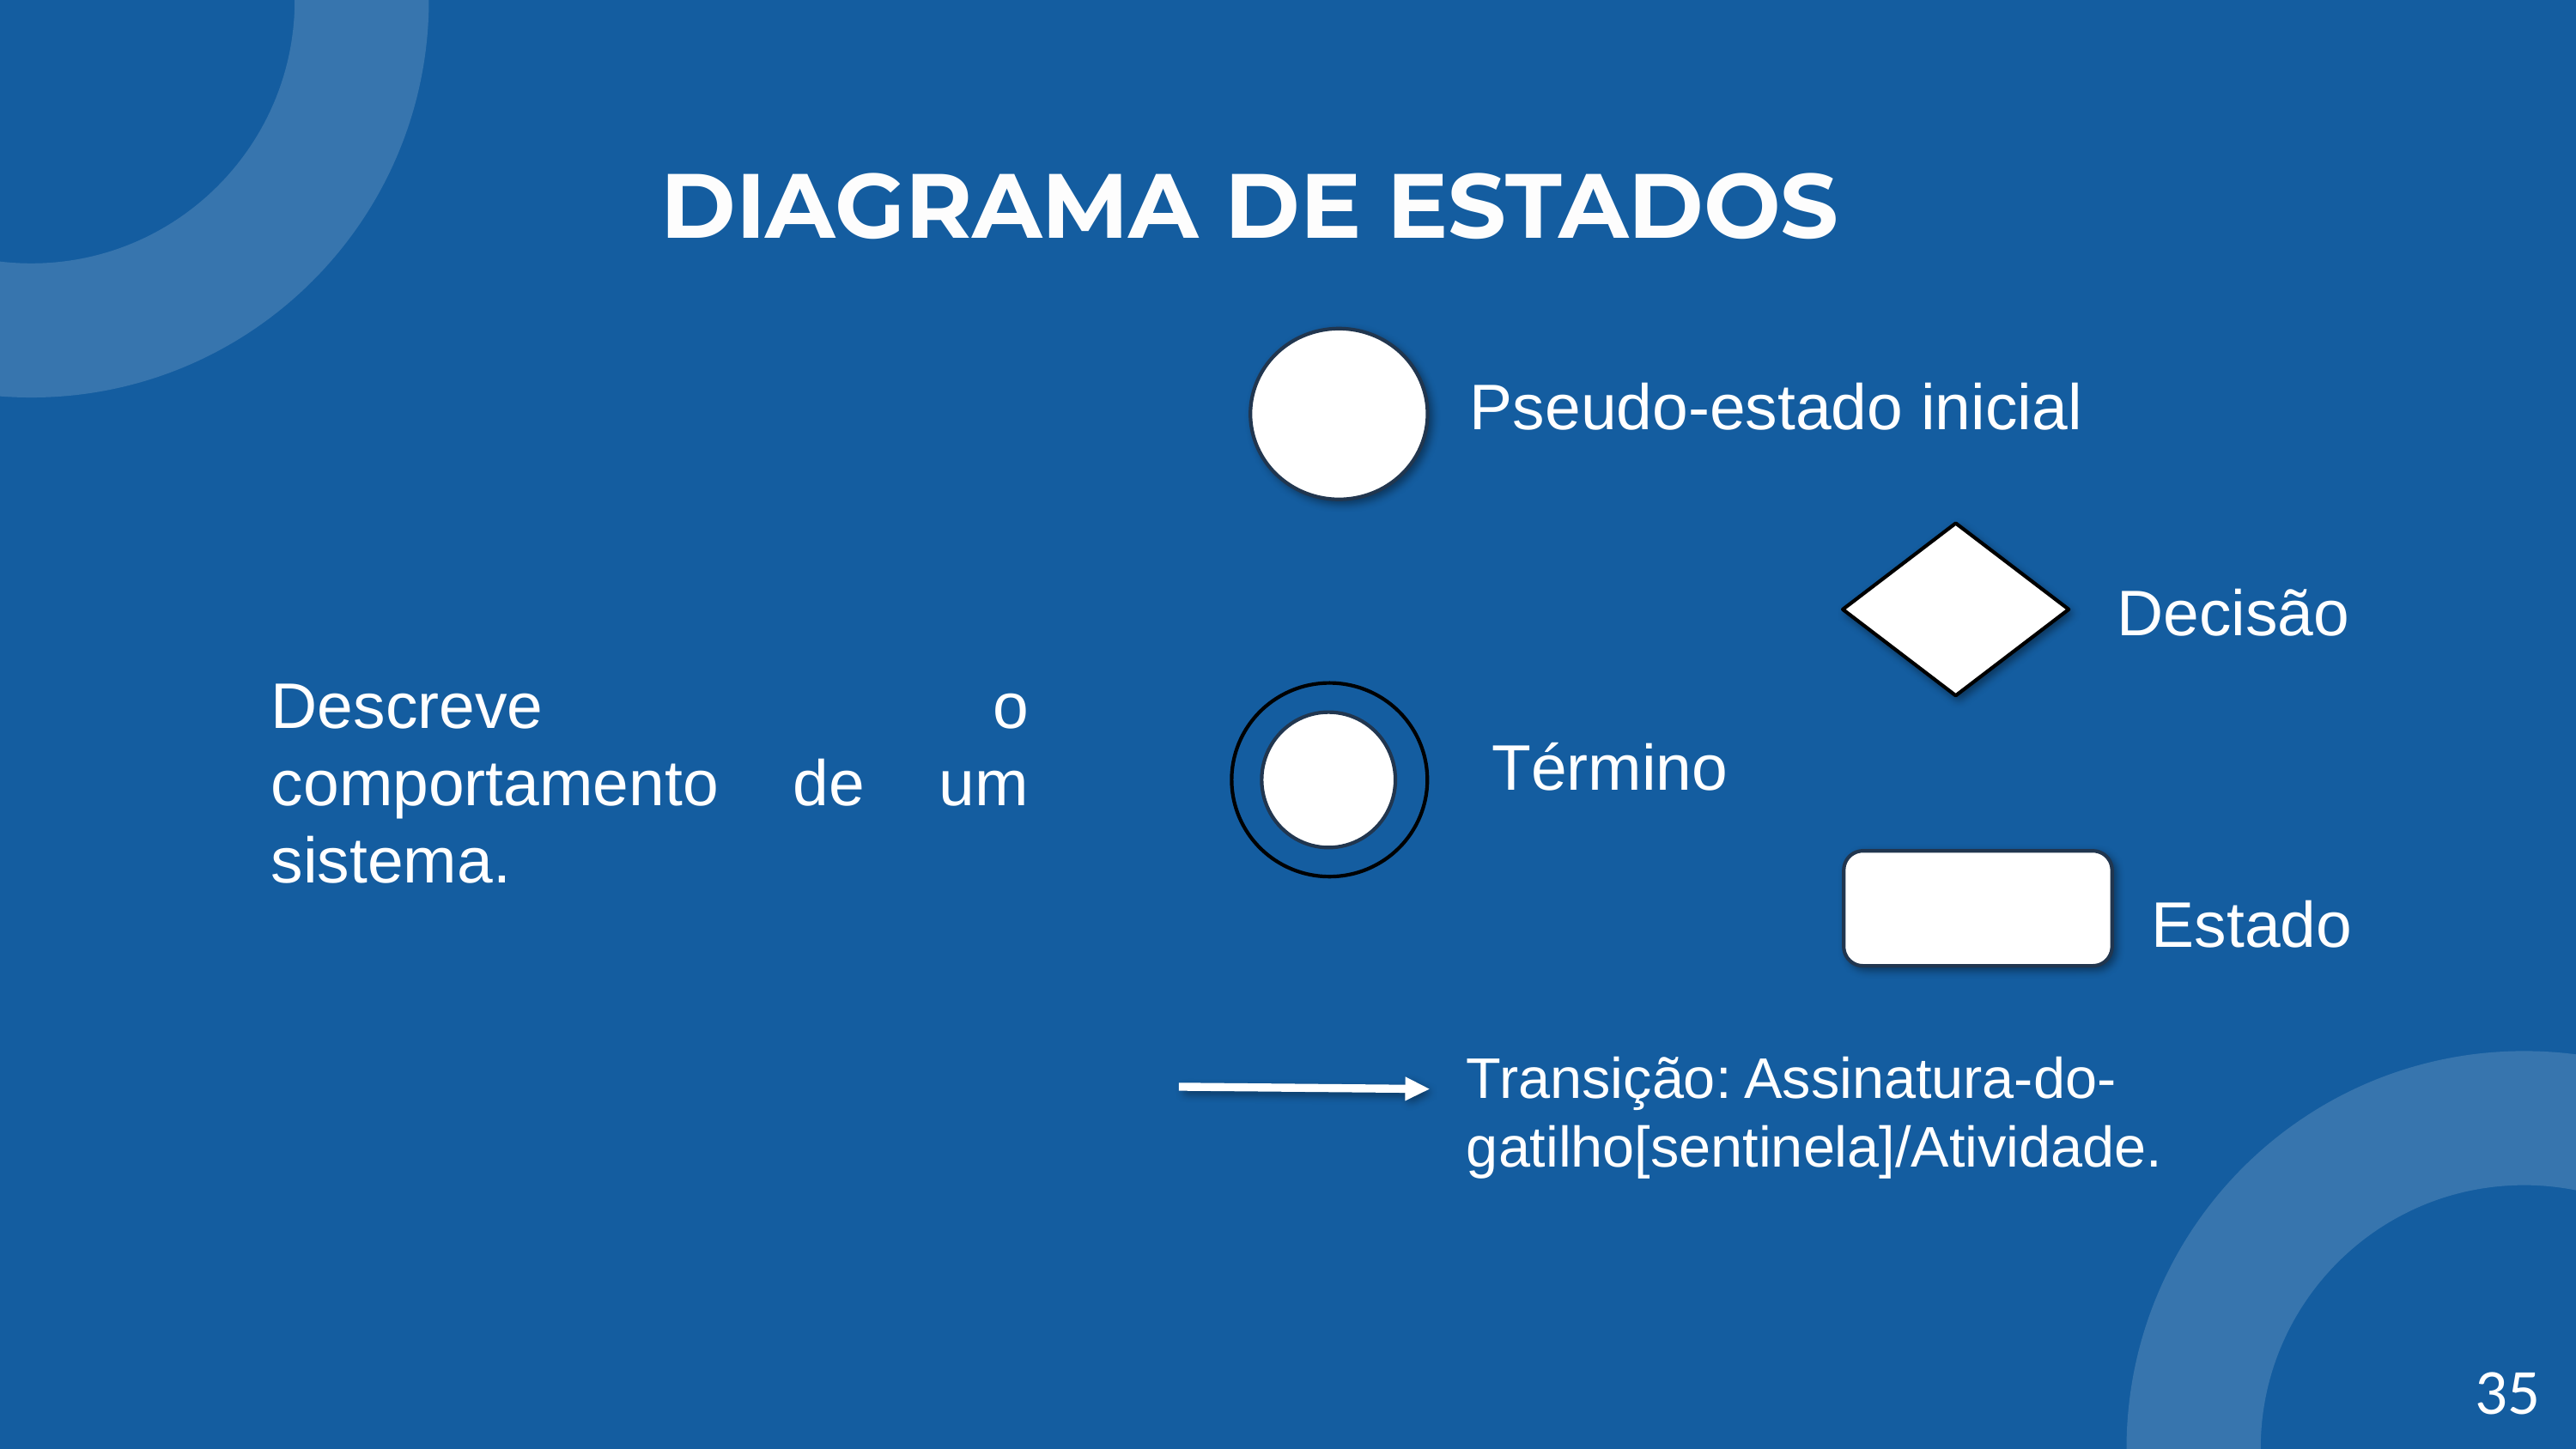

DIAGRAMA DE ESTADOS

Pseudo-estado inicial

Decisão
Descreve o comportamento de um sistema.

Término

Estado
Transição: Assinatura-do-gatilho[sentinela]/Atividade.

35